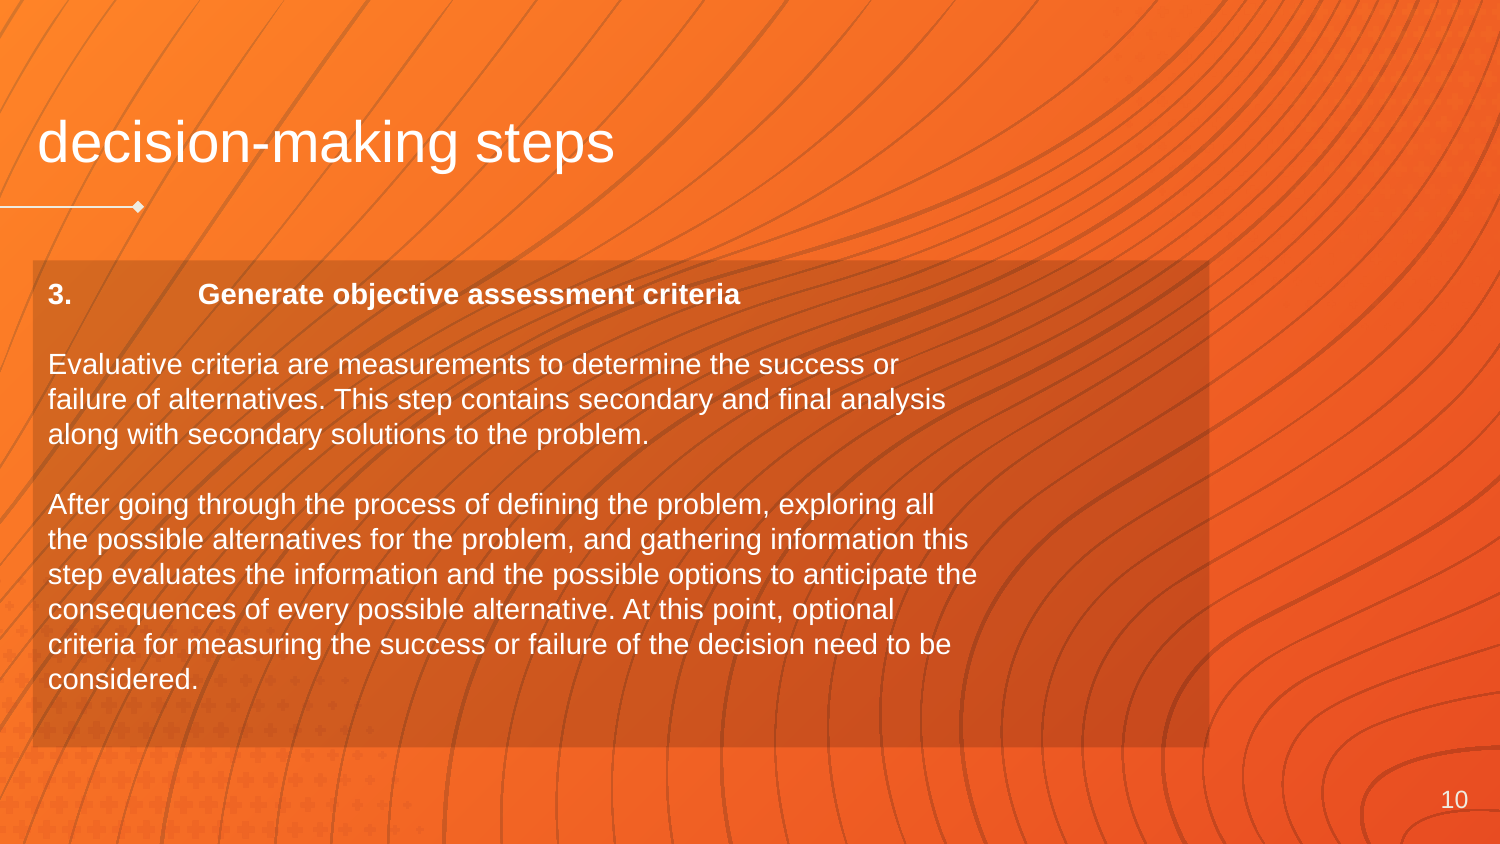

decision-making steps
3.	Generate objective assessment criteria

Evaluative criteria are measurements to determine the success or failure of alternatives. This step contains secondary and final analysis along with secondary solutions to the problem.

After going through the process of defining the problem, exploring all the possible alternatives for the problem, and gathering information this step evaluates the information and the possible options to anticipate the consequences of every possible alternative. At this point, optional criteria for measuring the success or failure of the decision need to be considered.

10